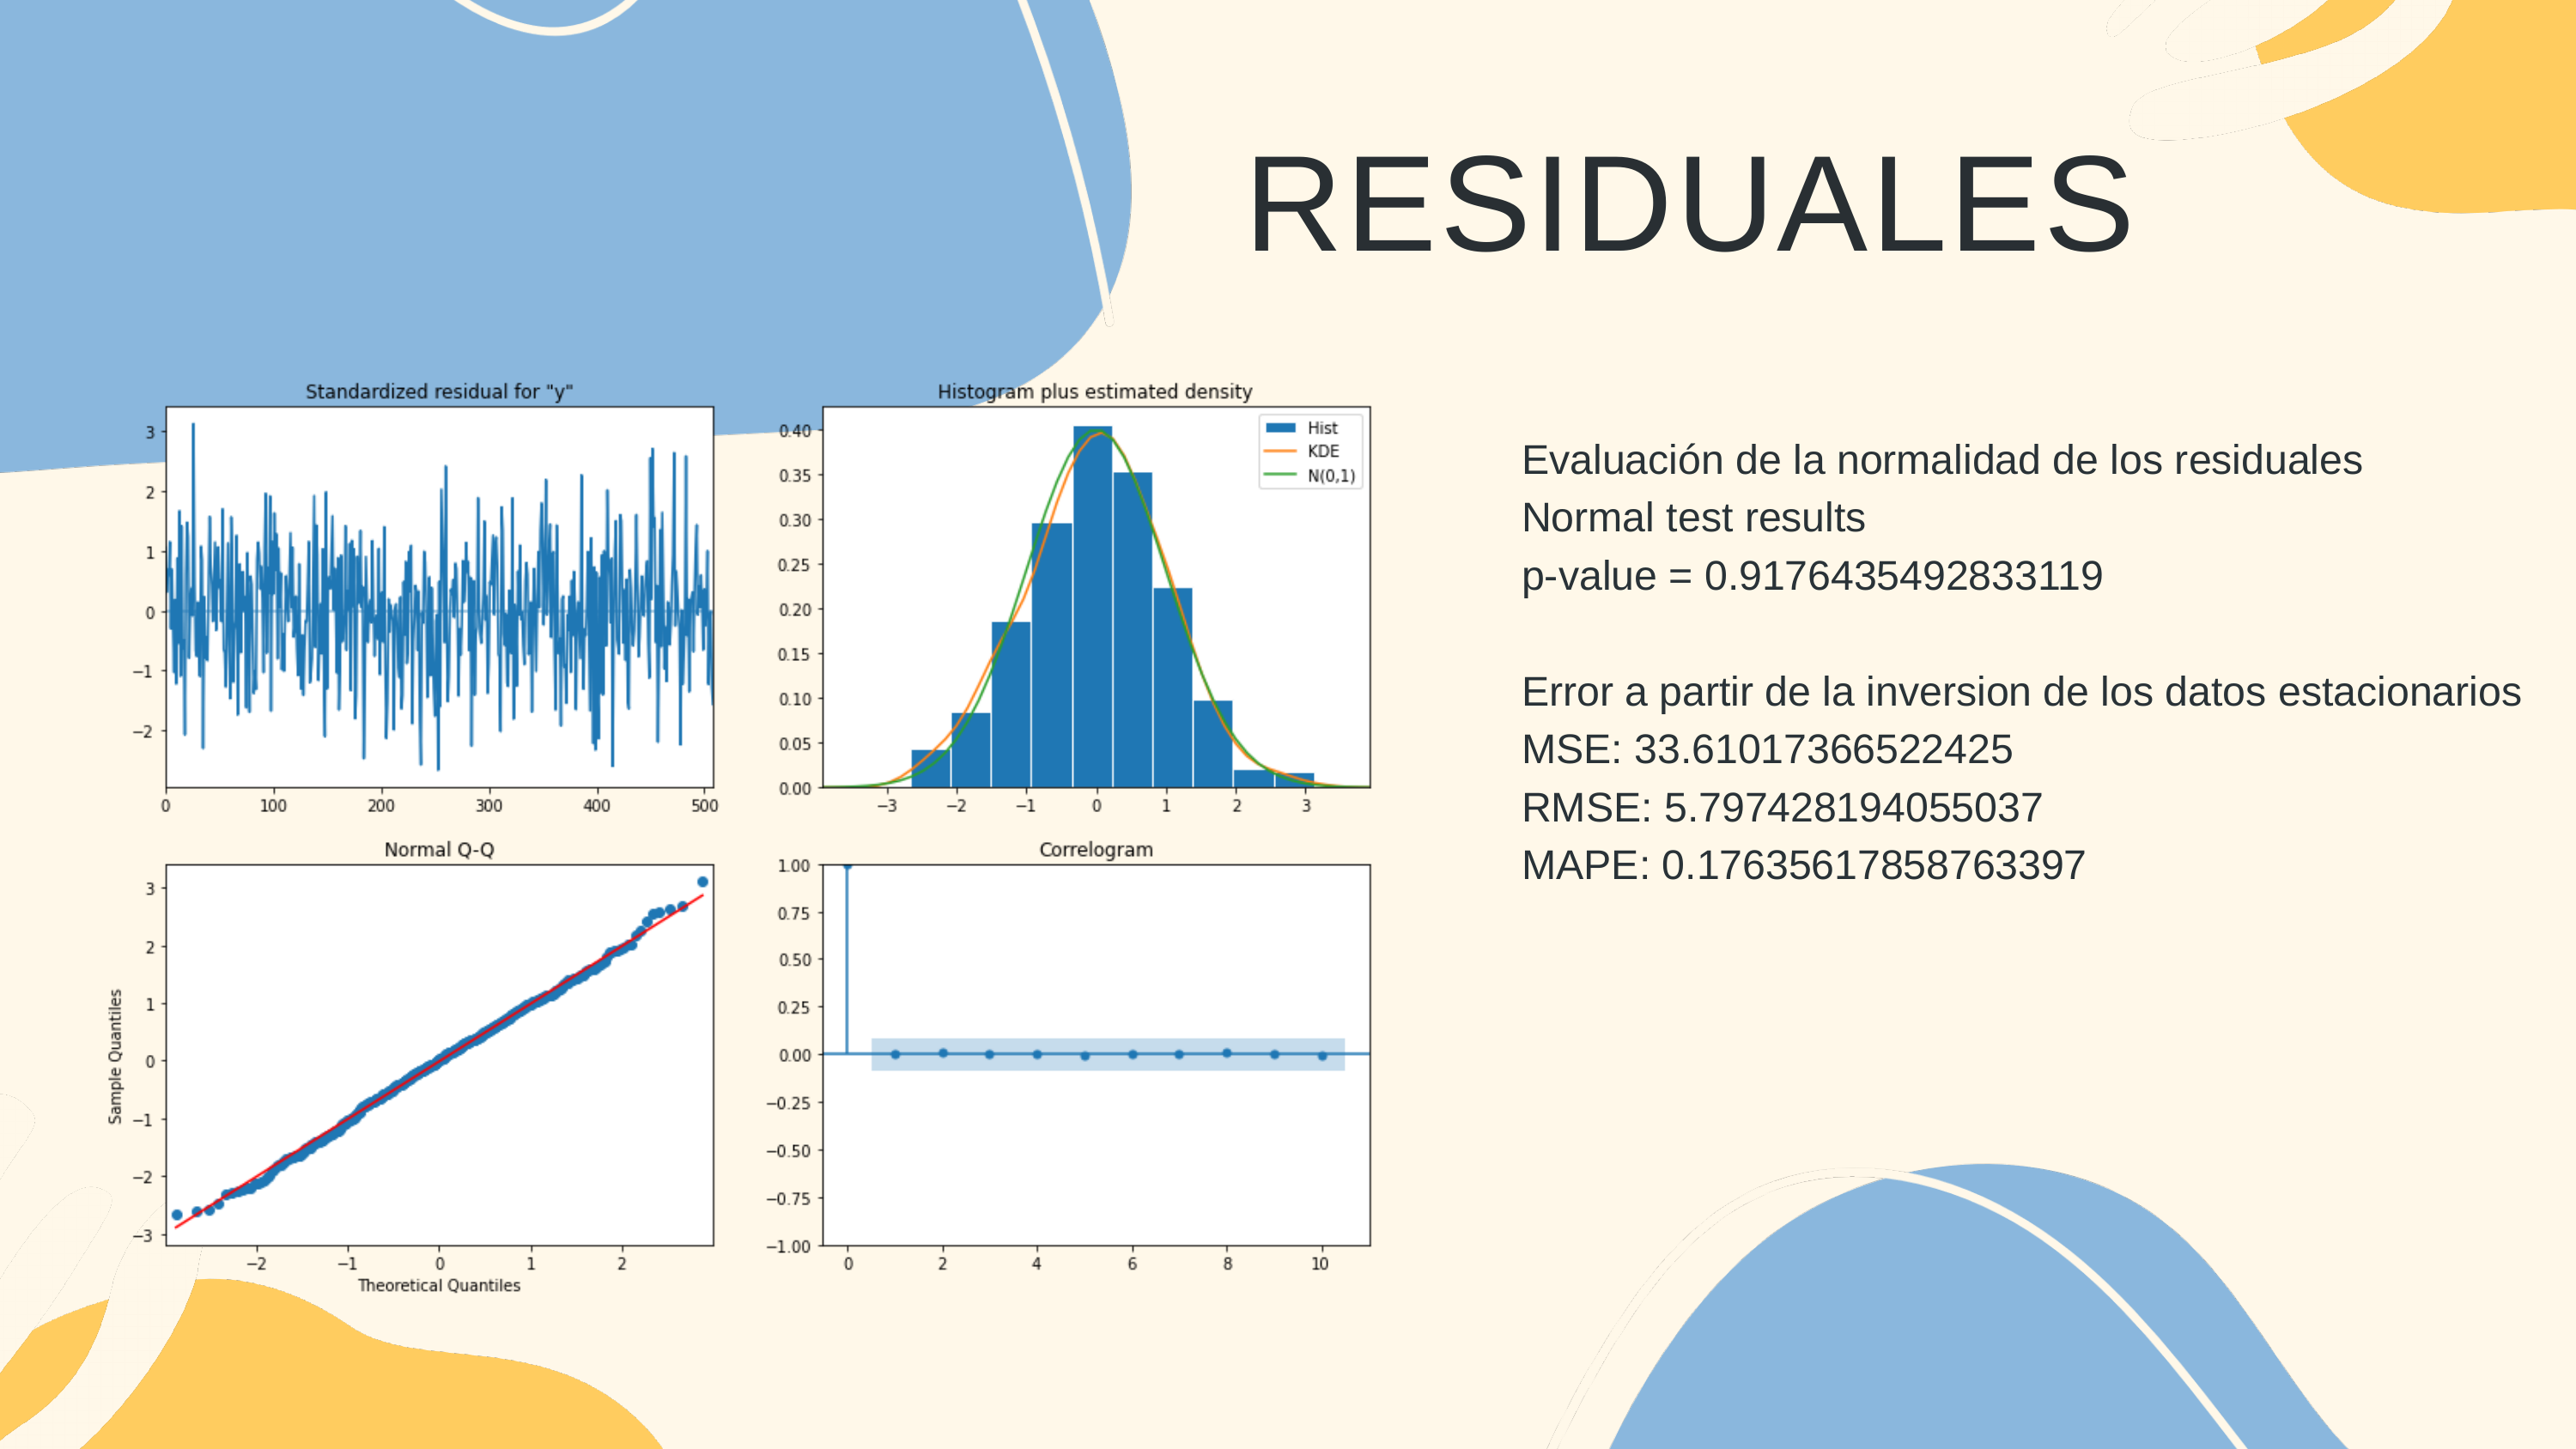

RESIDUALES

Evaluación de la normalidad de los residuales
Normal test results
p-value = 0.9176435492833119

Error a partir de la inversion de los datos estacionarios
MSE: 33.61017366522425
RMSE: 5.797428194055037
MAPE: 0.17635617858763397